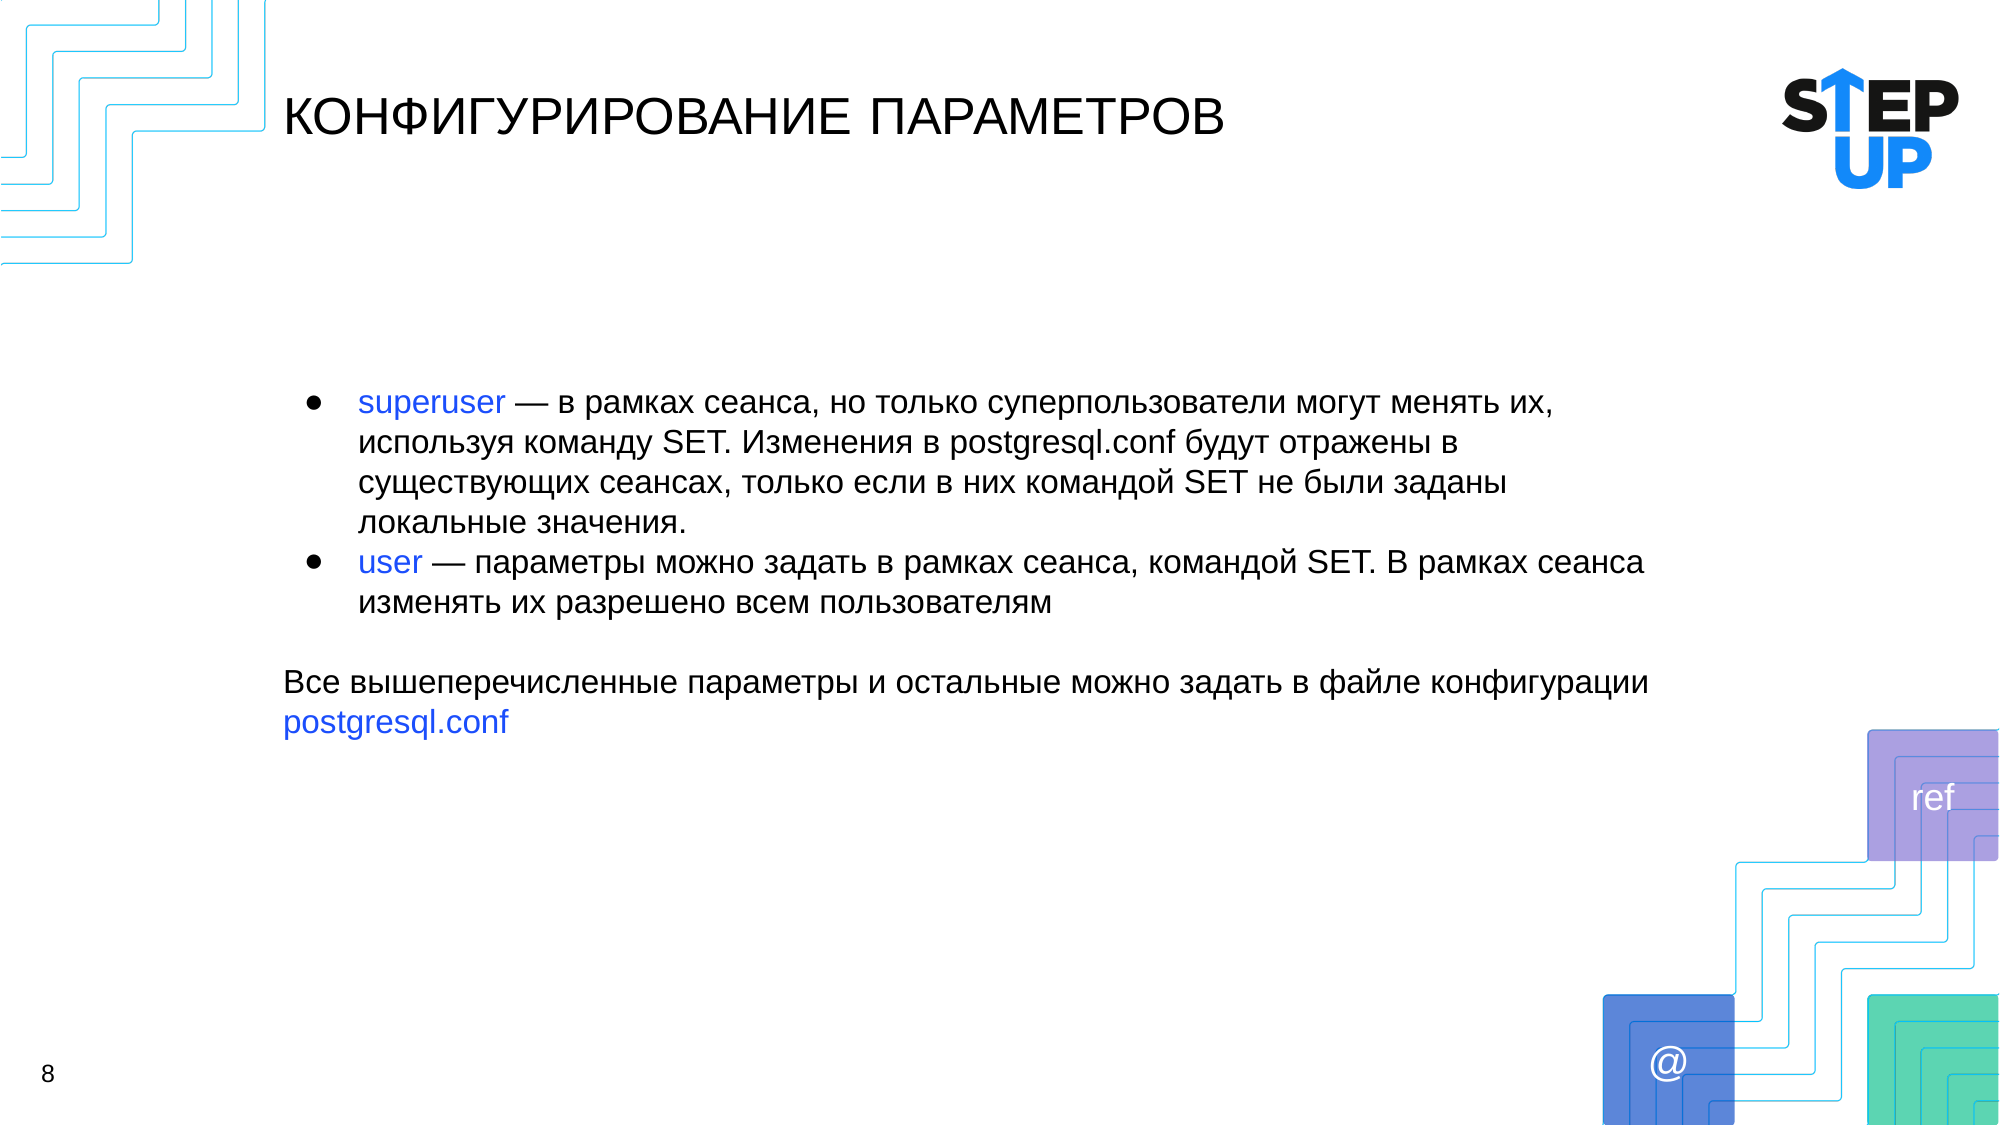

# КОНФИГУРИРОВАНИЕ ПАРАМЕТРОВ
superuser — в рамках сеанса, но только суперпользователи могут менять их, используя команду SET. Изменения в postgresql.conf будут отражены в существующих сеансах, только если в них командой SET не были заданы локальные значения.
user — параметры можно задать в рамках сеанса, командой SET. В рамках сеанса изменять их разрешено всем пользователям

Все вышеперечисленные параметры и остальные можно задать в файле конфигурации postgresql.conf
8